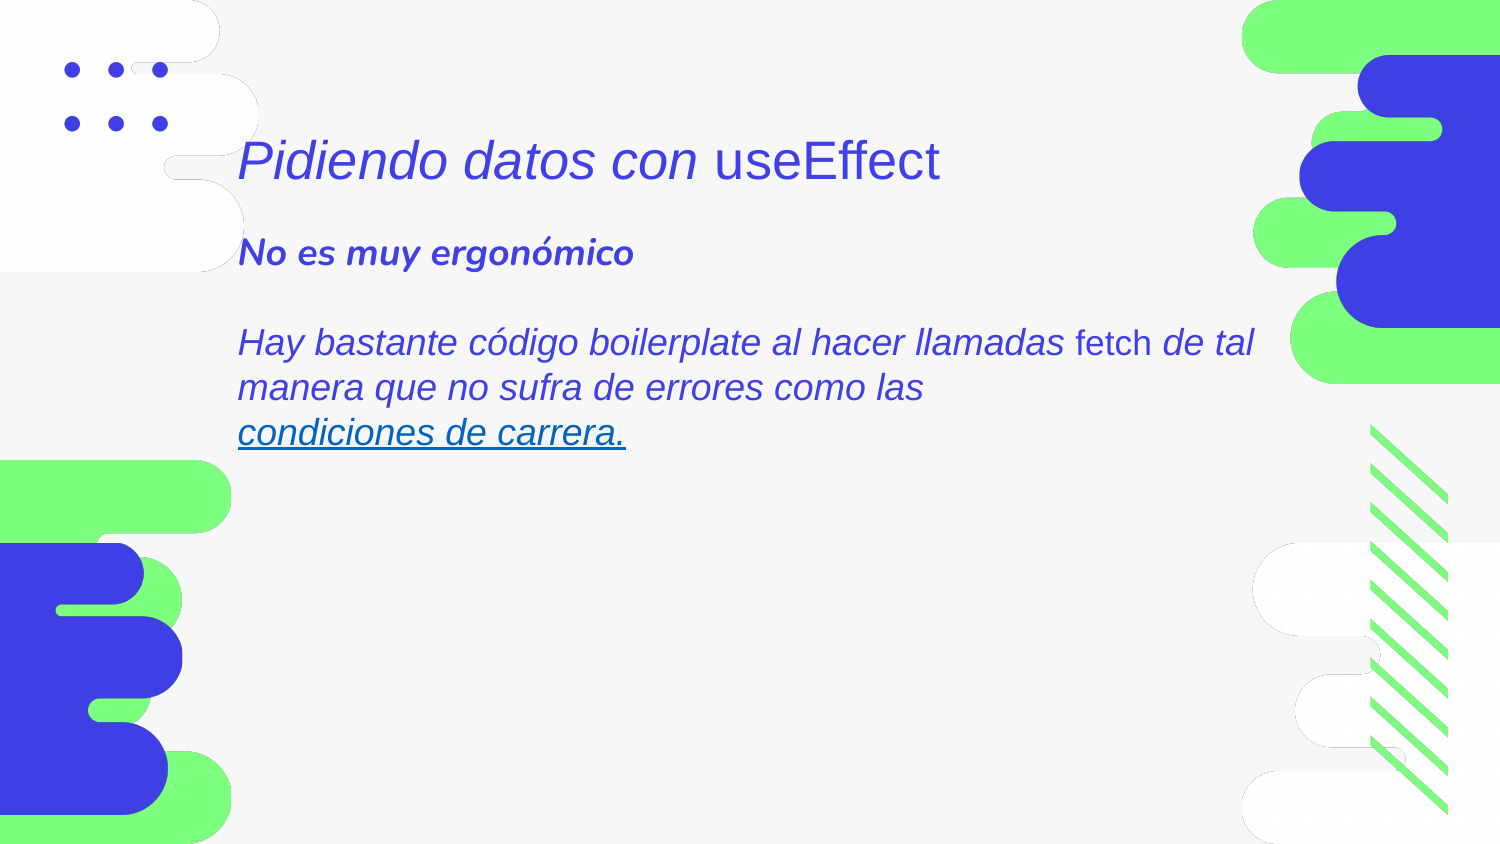

Pidiendo datos con useEffect
No es muy ergonómico

Hay bastante código boilerplate al hacer llamadas fetch de tal manera que no sufra de errores como las condiciones de carrera.